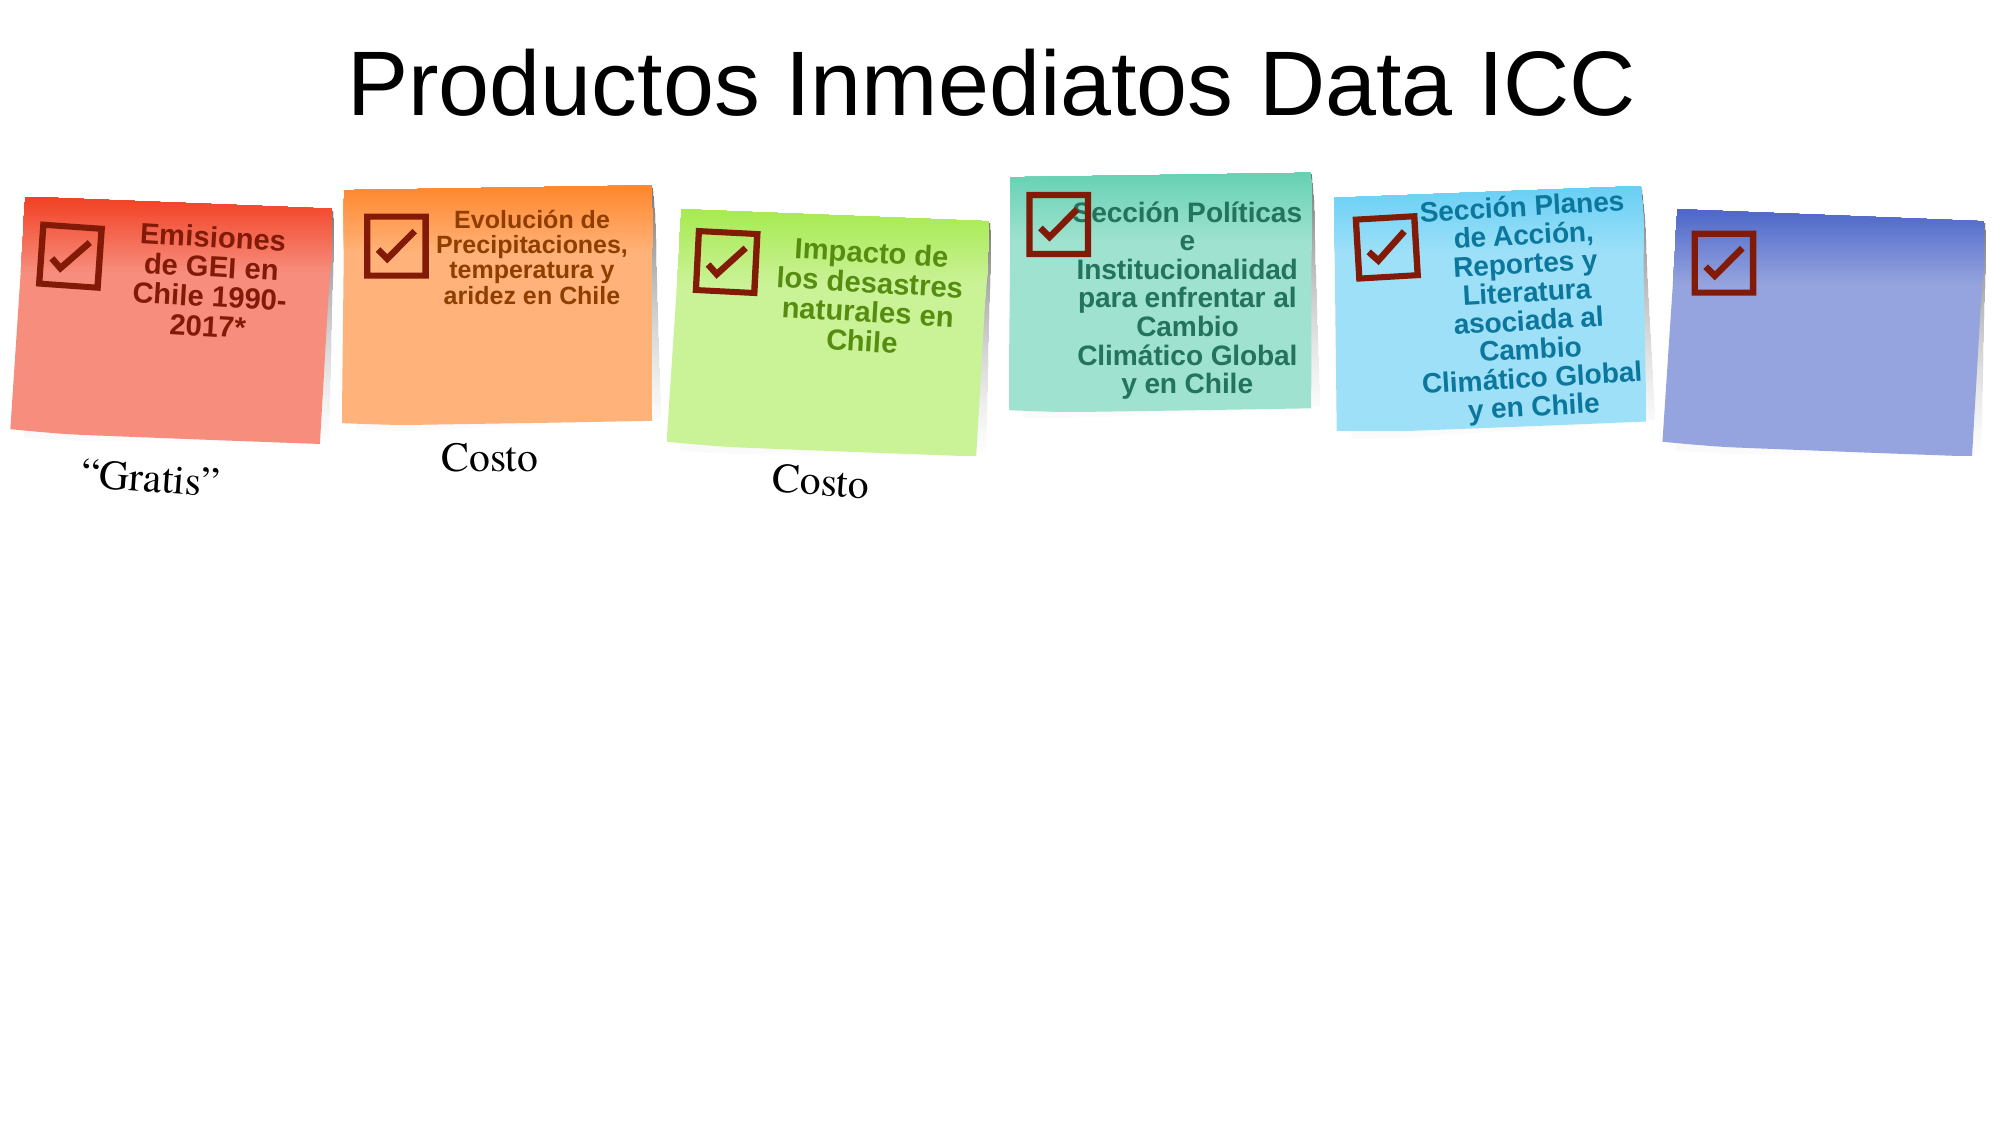

# Productos Inmediatos Data ICC
Sección Planes de Acción, Reportes y Literatura asociada al Cambio Climático Global y en Chile

Sección Políticas e Institucionalidad para enfrentar al Cambio Climático Global y en Chile
Evolución de Precipitaciones, temperatura y aridez en Chile

Emisiones de GEI en Chile 1990-2017*

Impacto de los desastres naturales en Chile
Costo
“Gratis”
Costo